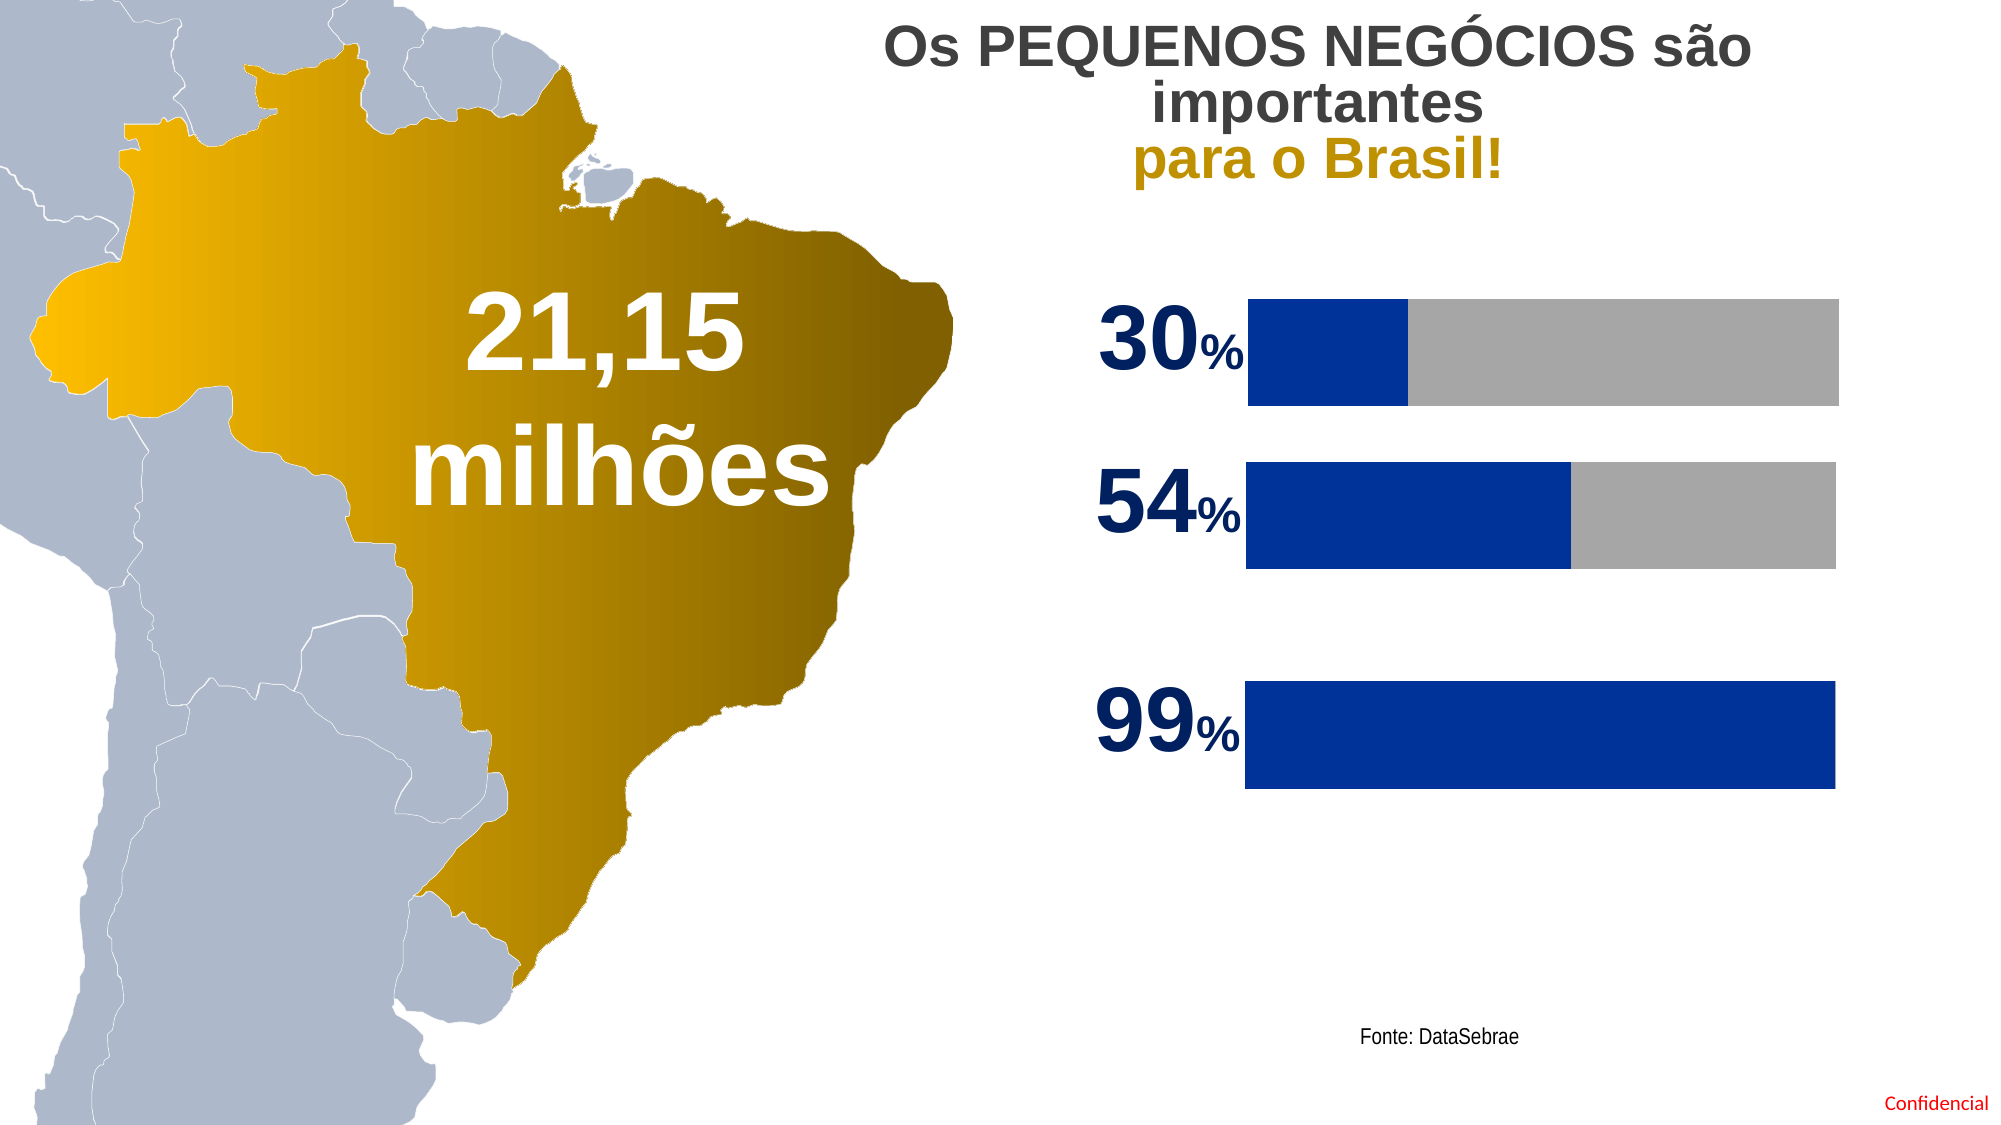

Os PEQUENOS NEGÓCIOS são importantes
para o Brasil!
21,15
milhões

### Chart

| Category | Vendas | Colunas1 |
|---|---|---|
| 1º Tri | 27.0 | 73.0 |
30%

### Chart

| Category | Vendas | Colunas1 |
|---|---|---|
| 1º Tri | 55.0 | 45.0 |
54%

### Chart

| Category | Vendas | Colunas1 |
|---|---|---|
| 1º Tri | 98.0 | 0.002 |
99%
Fonte: DataSebrae